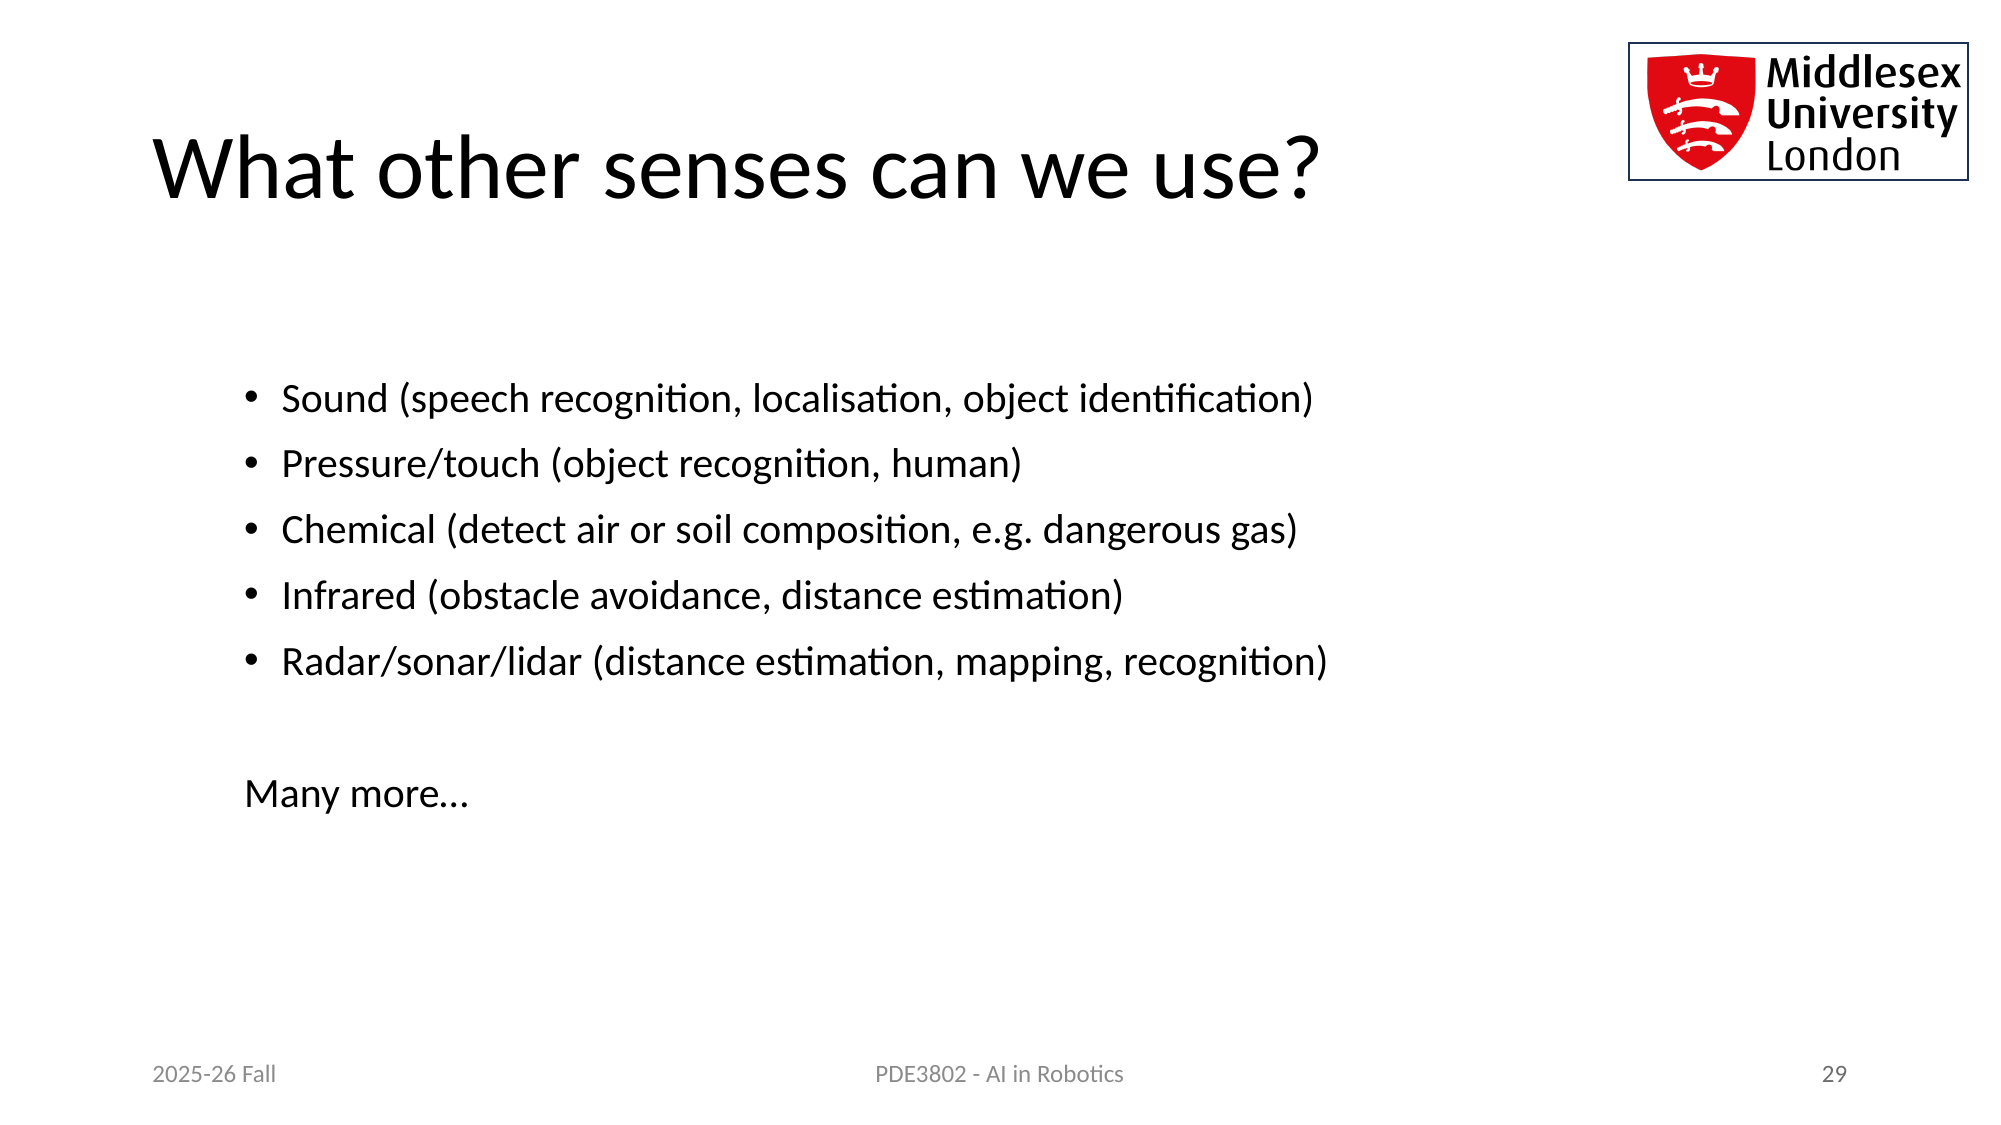

# What other senses can we use?
Sound (speech recognition, localisation, object identification)
Pressure/touch (object recognition, human)
Chemical (detect air or soil composition, e.g. dangerous gas)
Infrared (obstacle avoidance, distance estimation)
Radar/sonar/lidar (distance estimation, mapping, recognition)

Many more…
2025-26 Fall
 29
PDE3802 - AI in Robotics